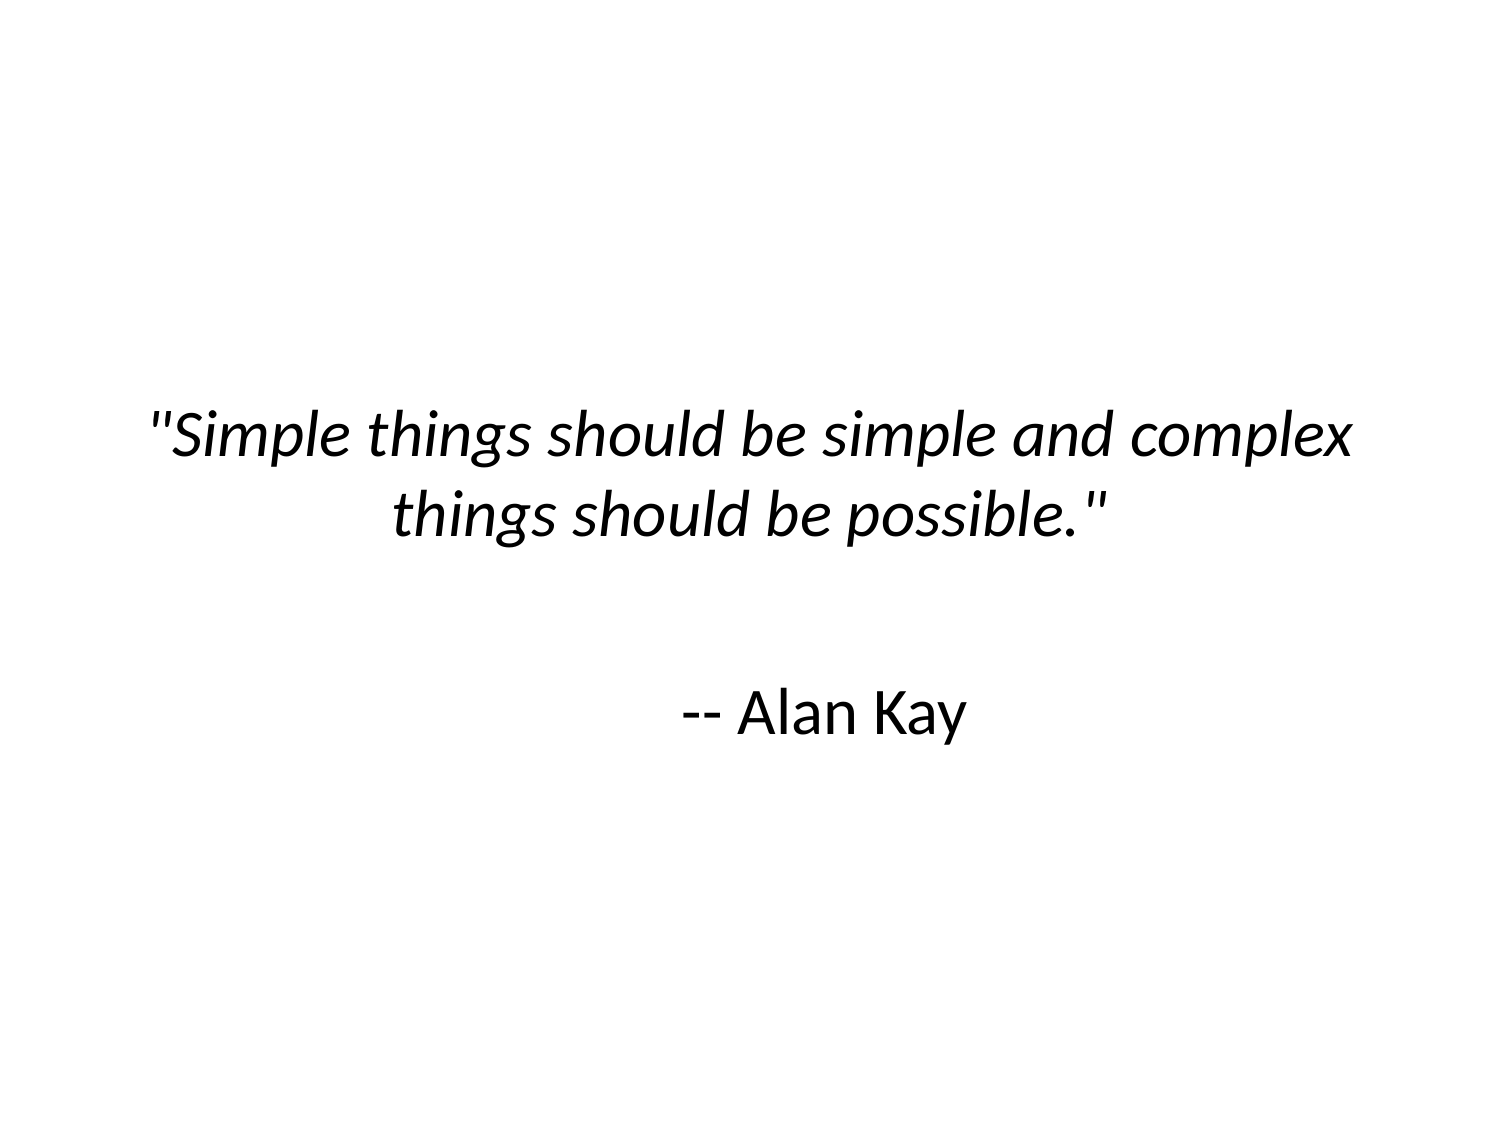

# "Simple things should be simple and complex things should be possible."
-- Alan Kay